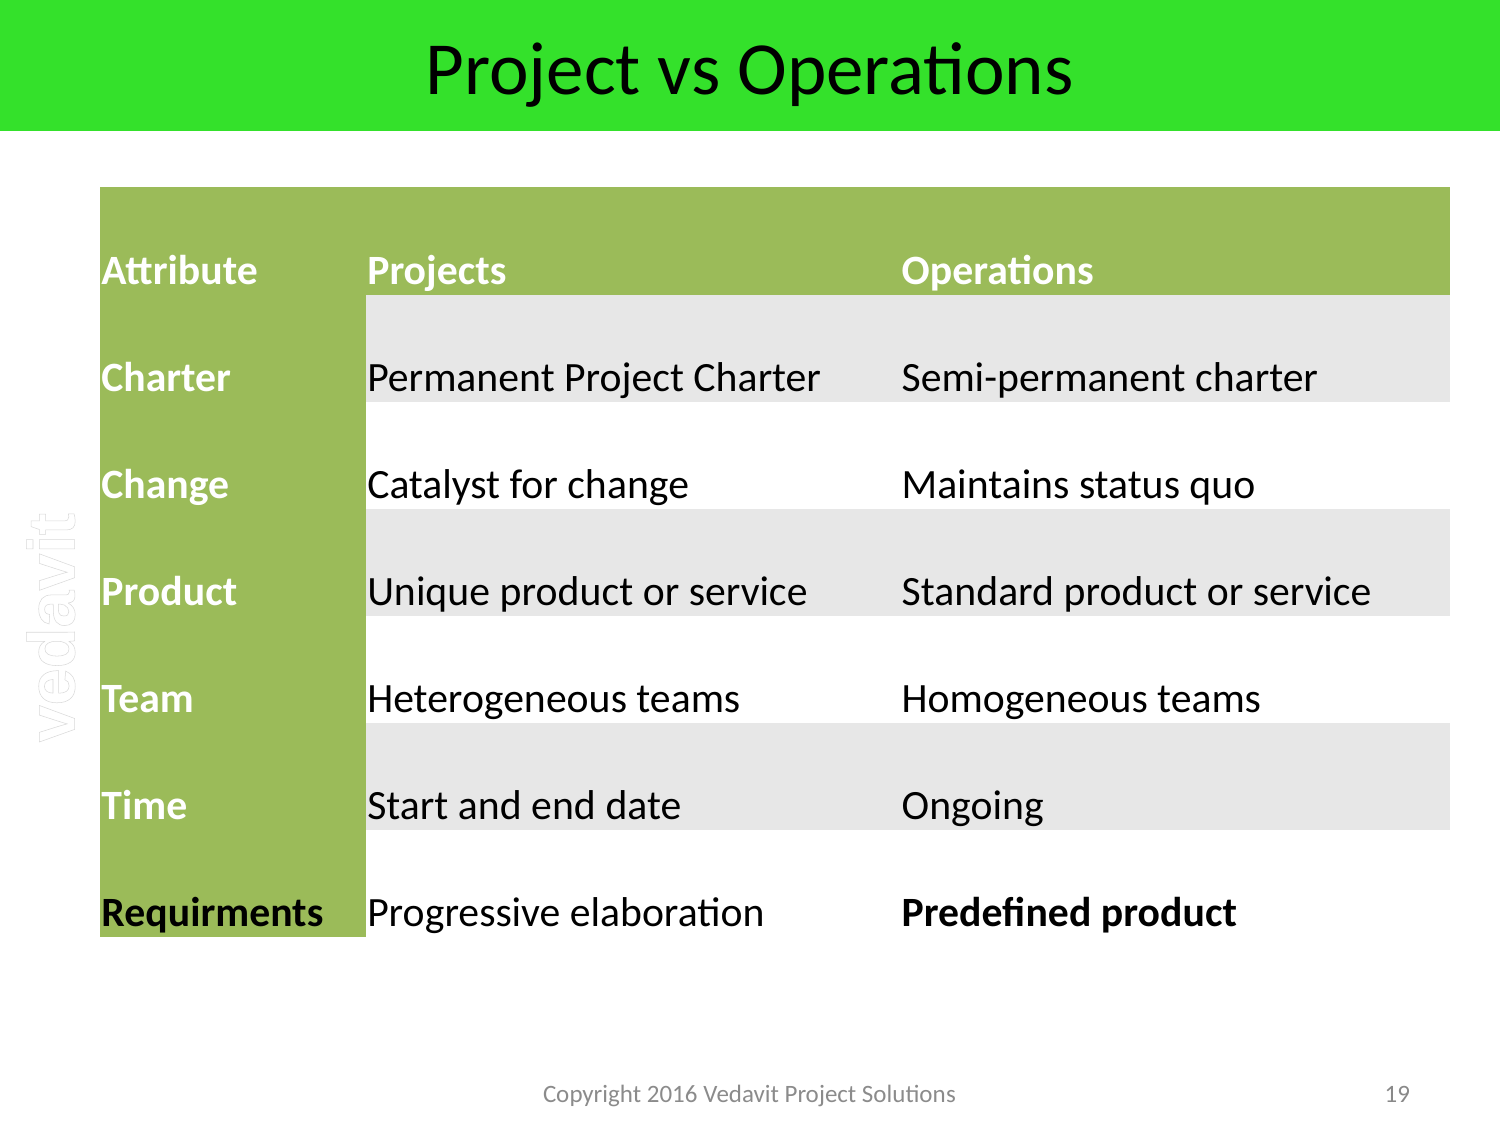

# Project vs Operations
| Attribute | Projects | Operations |
| --- | --- | --- |
| Charter | Permanent Project Charter | Semi-permanent charter |
| Change | Catalyst for change | Maintains status quo |
| Product | Unique product or service | Standard product or service |
| Team | Heterogeneous teams | Homogeneous teams |
| Time | Start and end date | Ongoing |
| Requirments | Progressive elaboration | Predefined product |
Copyright 2016 Vedavit Project Solutions
19